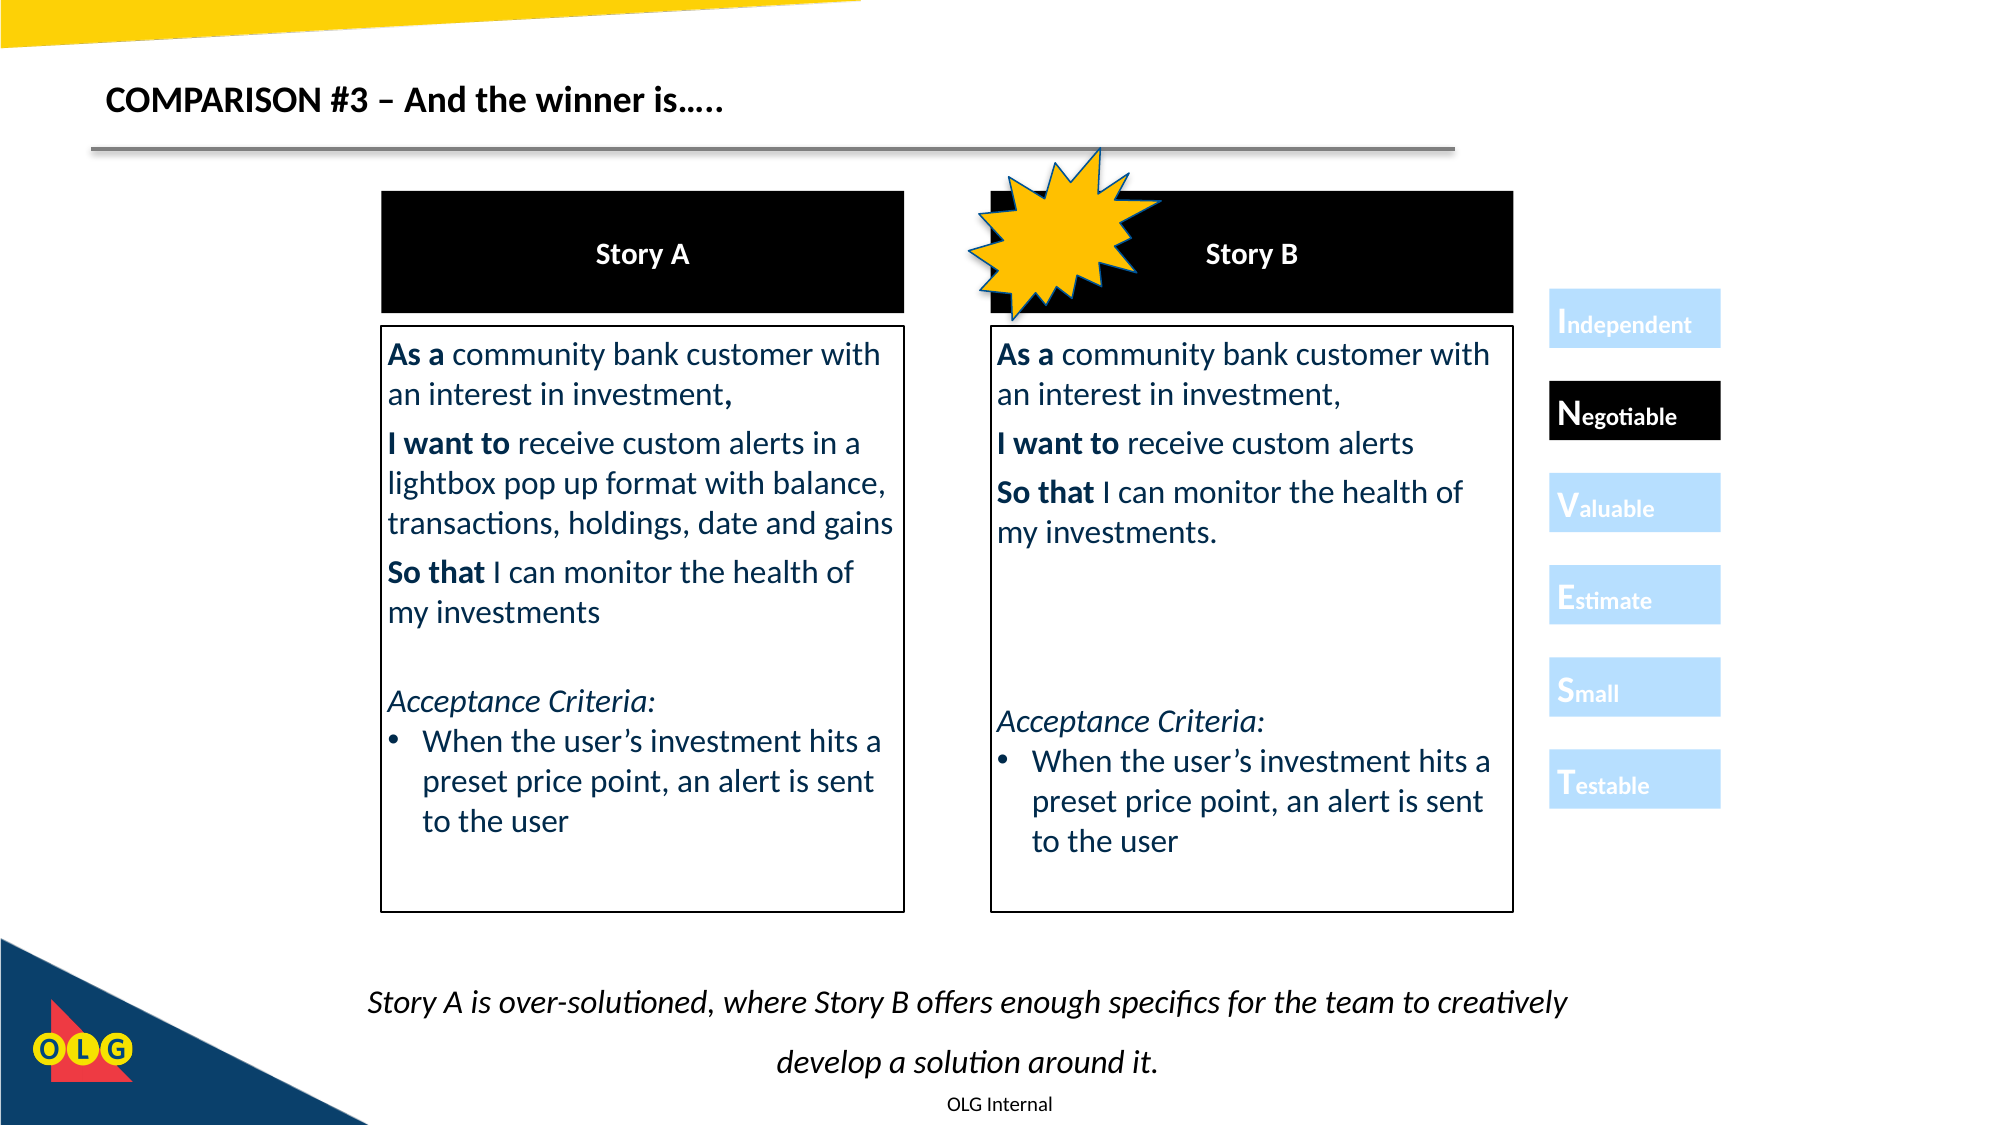

# COMPARISON #3 – And the winner is…..

Story A
Story B
As a community bank customer with an interest in investment,
I want to receive custom alerts in a lightbox pop up format with balance, transactions, holdings, date and gains
So that I can monitor the health of my investments

Acceptance Criteria:
When the user’s investment hits a preset price point, an alert is sent to the user
As a community bank customer with an interest in investment,
I want to receive custom alerts
So that I can monitor the health of my investments.

Acceptance Criteria:
When the user’s investment hits a preset price point, an alert is sent to the user
Independent
Negotiable
Valuable
Estimate
Small
Testable
Story A is over-solutioned, where Story B offers enough specifics for the team to creatively develop a solution around it.